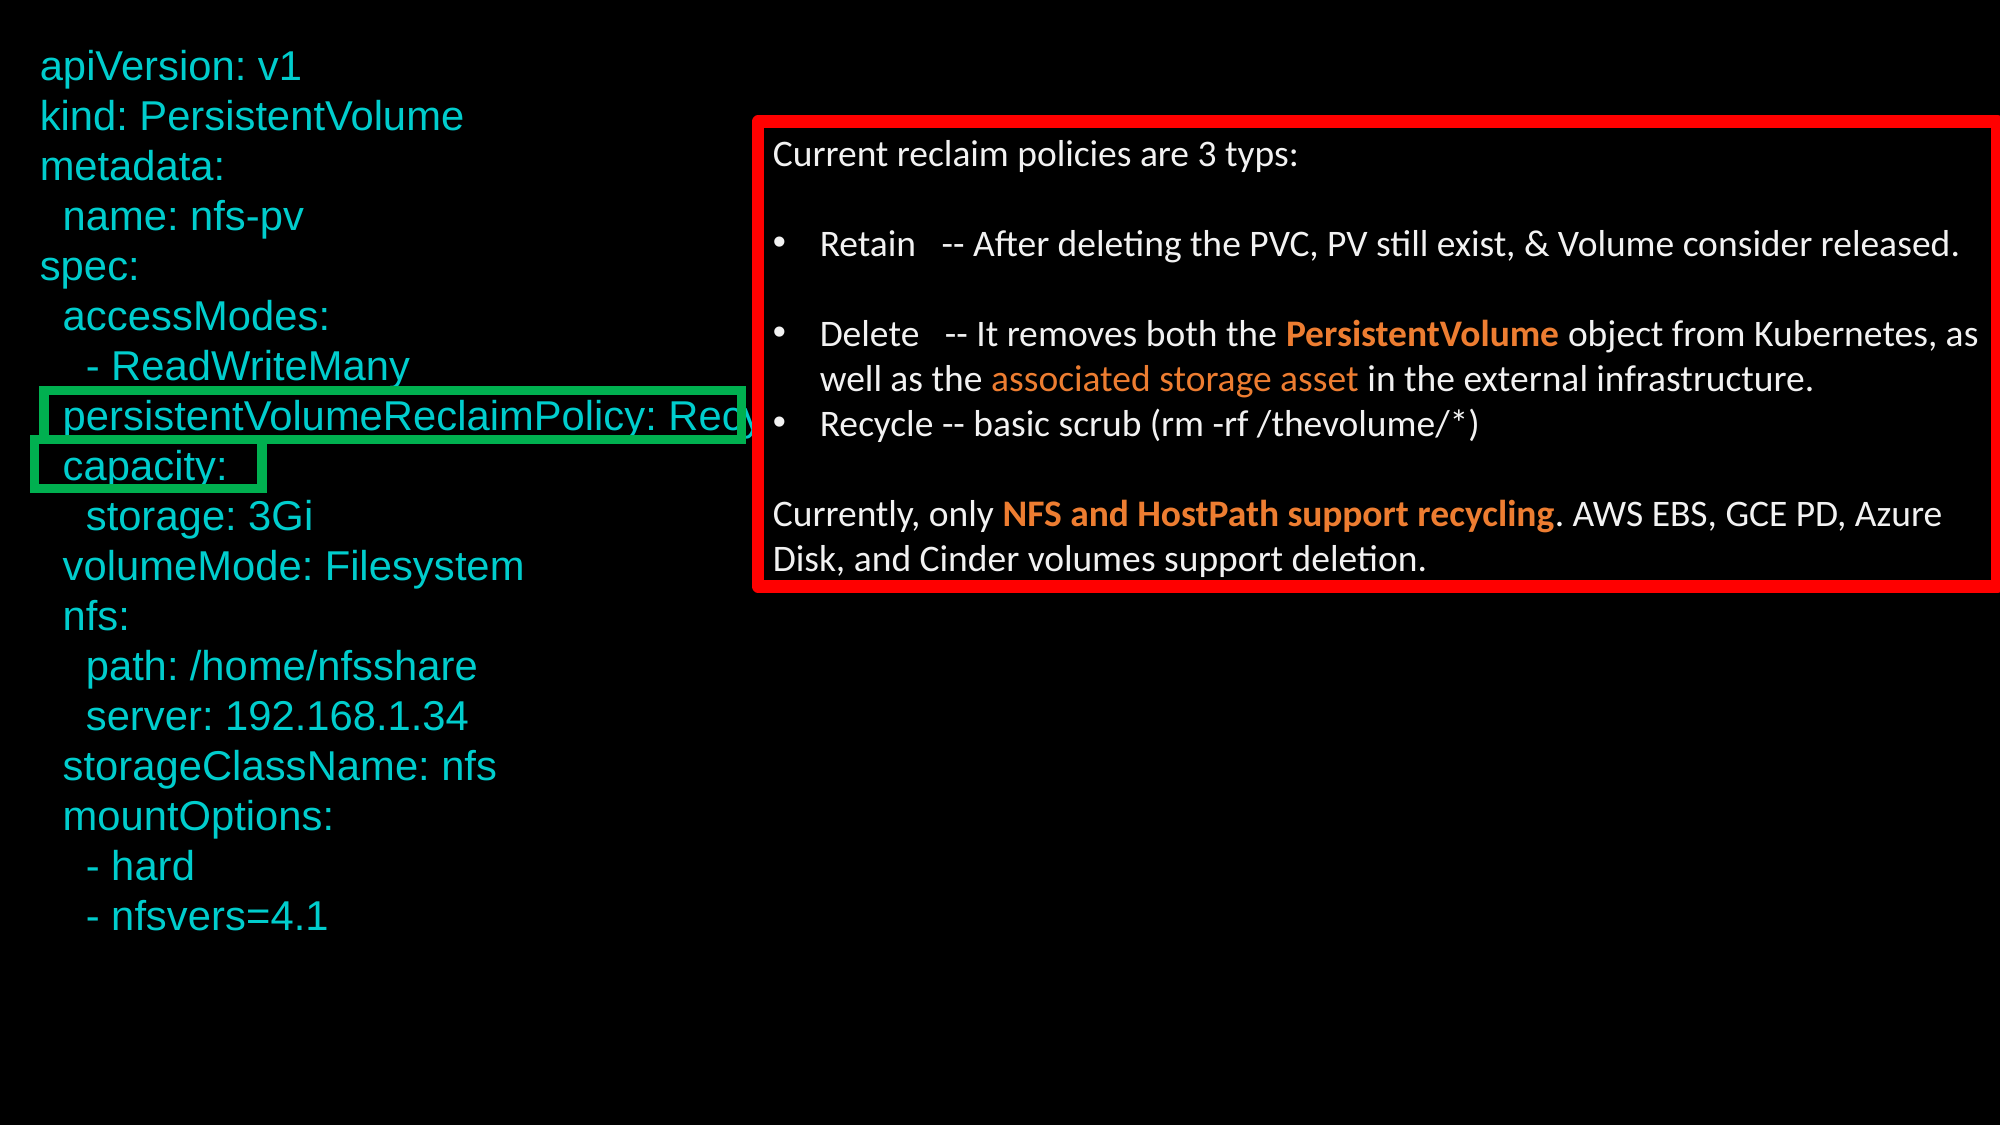

apiVersion: v1
kind: PersistentVolume
metadata:
  name: nfs-pv
spec:
  accessModes:
    - ReadWriteMany
  persistentVolumeReclaimPolicy: Recycle
  capacity:
    storage: 3Gi
  volumeMode: Filesystem
  nfs:
    path: /home/nfsshare
    server: 192.168.1.34
  storageClassName: nfs
  mountOptions:
    - hard
    - nfsvers=4.1
Current reclaim policies are 3 typs:

Retain   -- After deleting the PVC, PV still exist, & Volume consider released.
Delete   -- It removes both the PersistentVolume object from Kubernetes, as well as the associated storage asset in the external infrastructure.
Recycle -- basic scrub (rm -rf /thevolume/*)

Currently, only NFS and HostPath support recycling. AWS EBS, GCE PD, Azure Disk, and Cinder volumes support deletion.